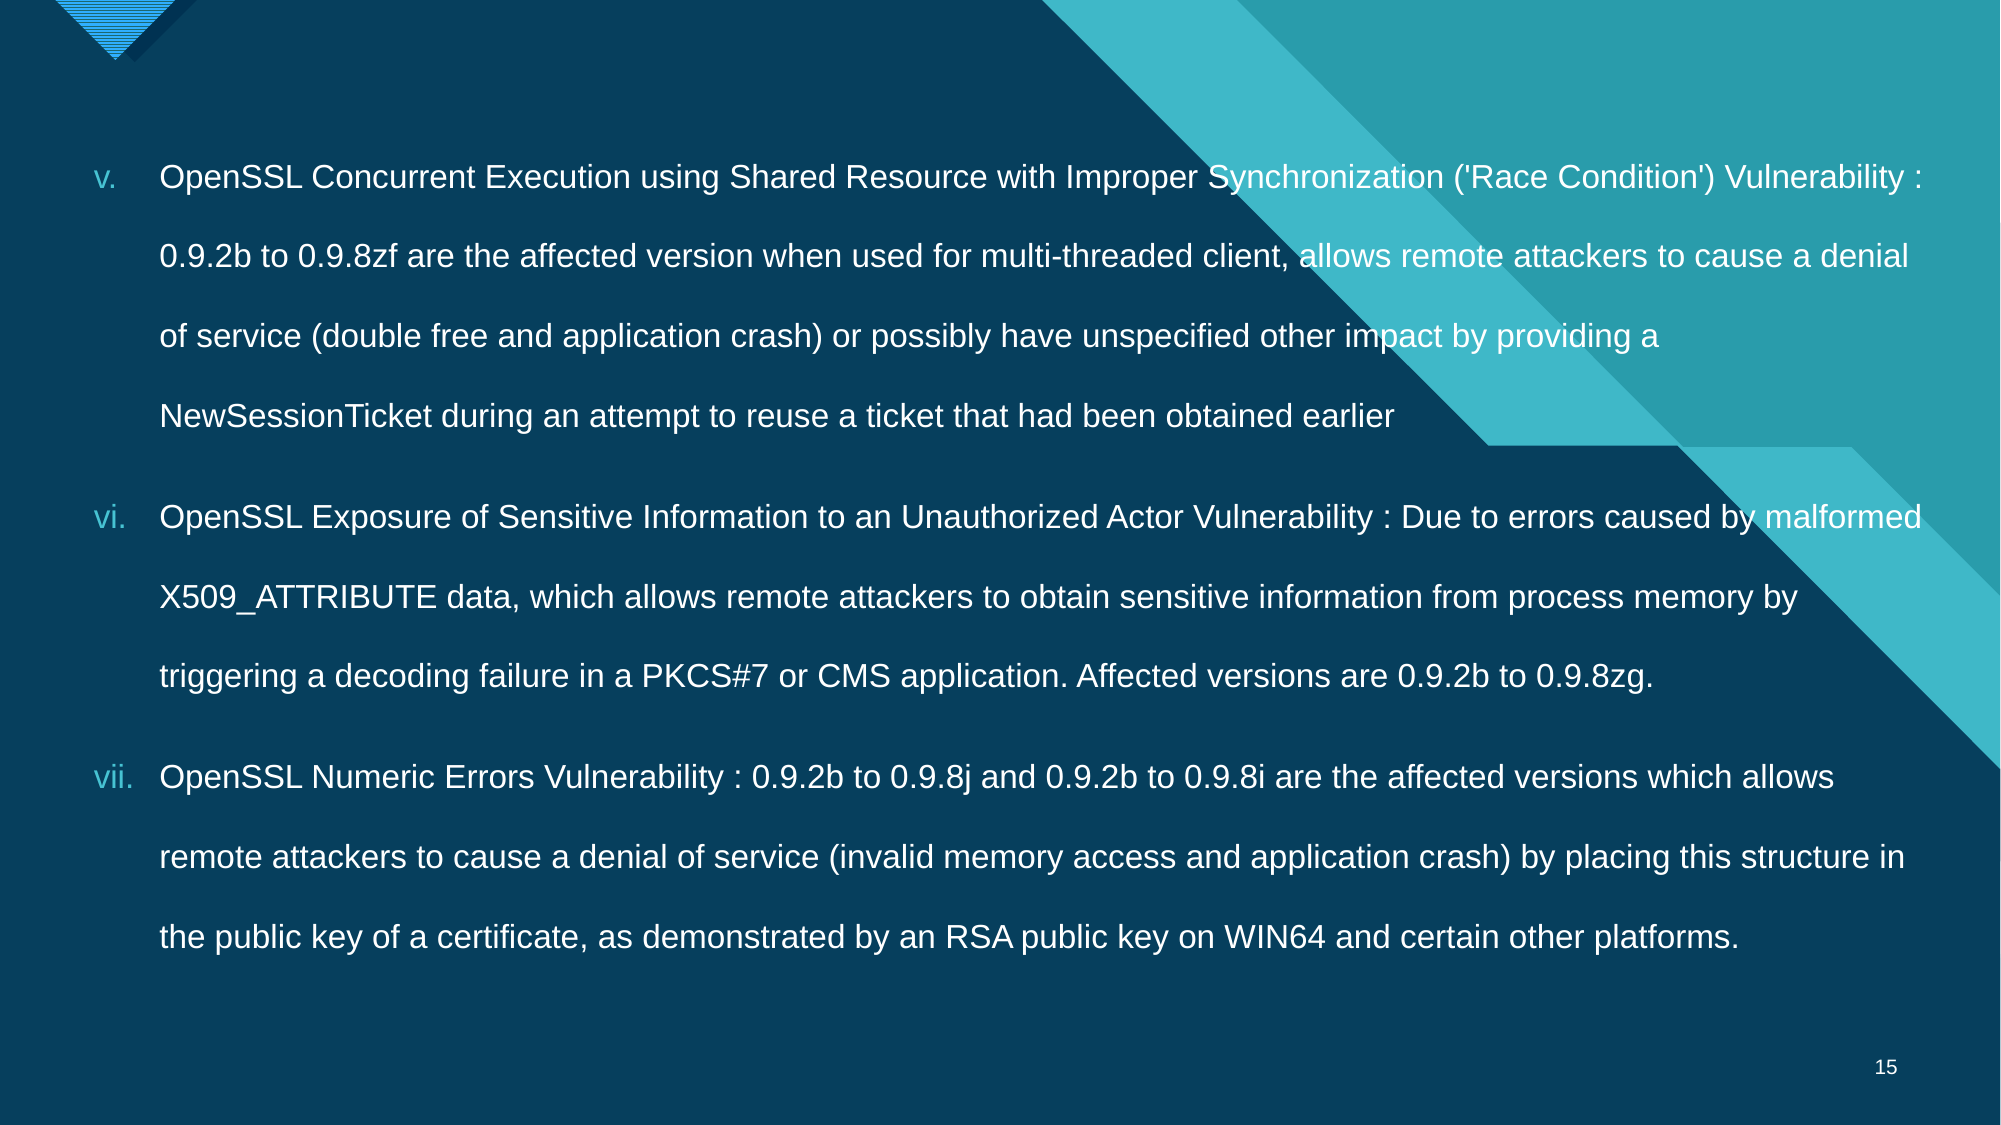

OpenSSL Concurrent Execution using Shared Resource with Improper Synchronization ('Race Condition') Vulnerability : 0.9.2b to 0.9.8zf are the affected version when used for multi-threaded client, allows remote attackers to cause a denial of service (double free and application crash) or possibly have unspecified other impact by providing a NewSessionTicket during an attempt to reuse a ticket that had been obtained earlier
OpenSSL Exposure of Sensitive Information to an Unauthorized Actor Vulnerability : Due to errors caused by malformed X509_ATTRIBUTE data, which allows remote attackers to obtain sensitive information from process memory by triggering a decoding failure in a PKCS#7 or CMS application. Affected versions are 0.9.2b to 0.9.8zg.
OpenSSL Numeric Errors Vulnerability : 0.9.2b to 0.9.8j and 0.9.2b to 0.9.8i are the affected versions which allows remote attackers to cause a denial of service (invalid memory access and application crash) by placing this structure in the public key of a certificate, as demonstrated by an RSA public key on WIN64 and certain other platforms.
15